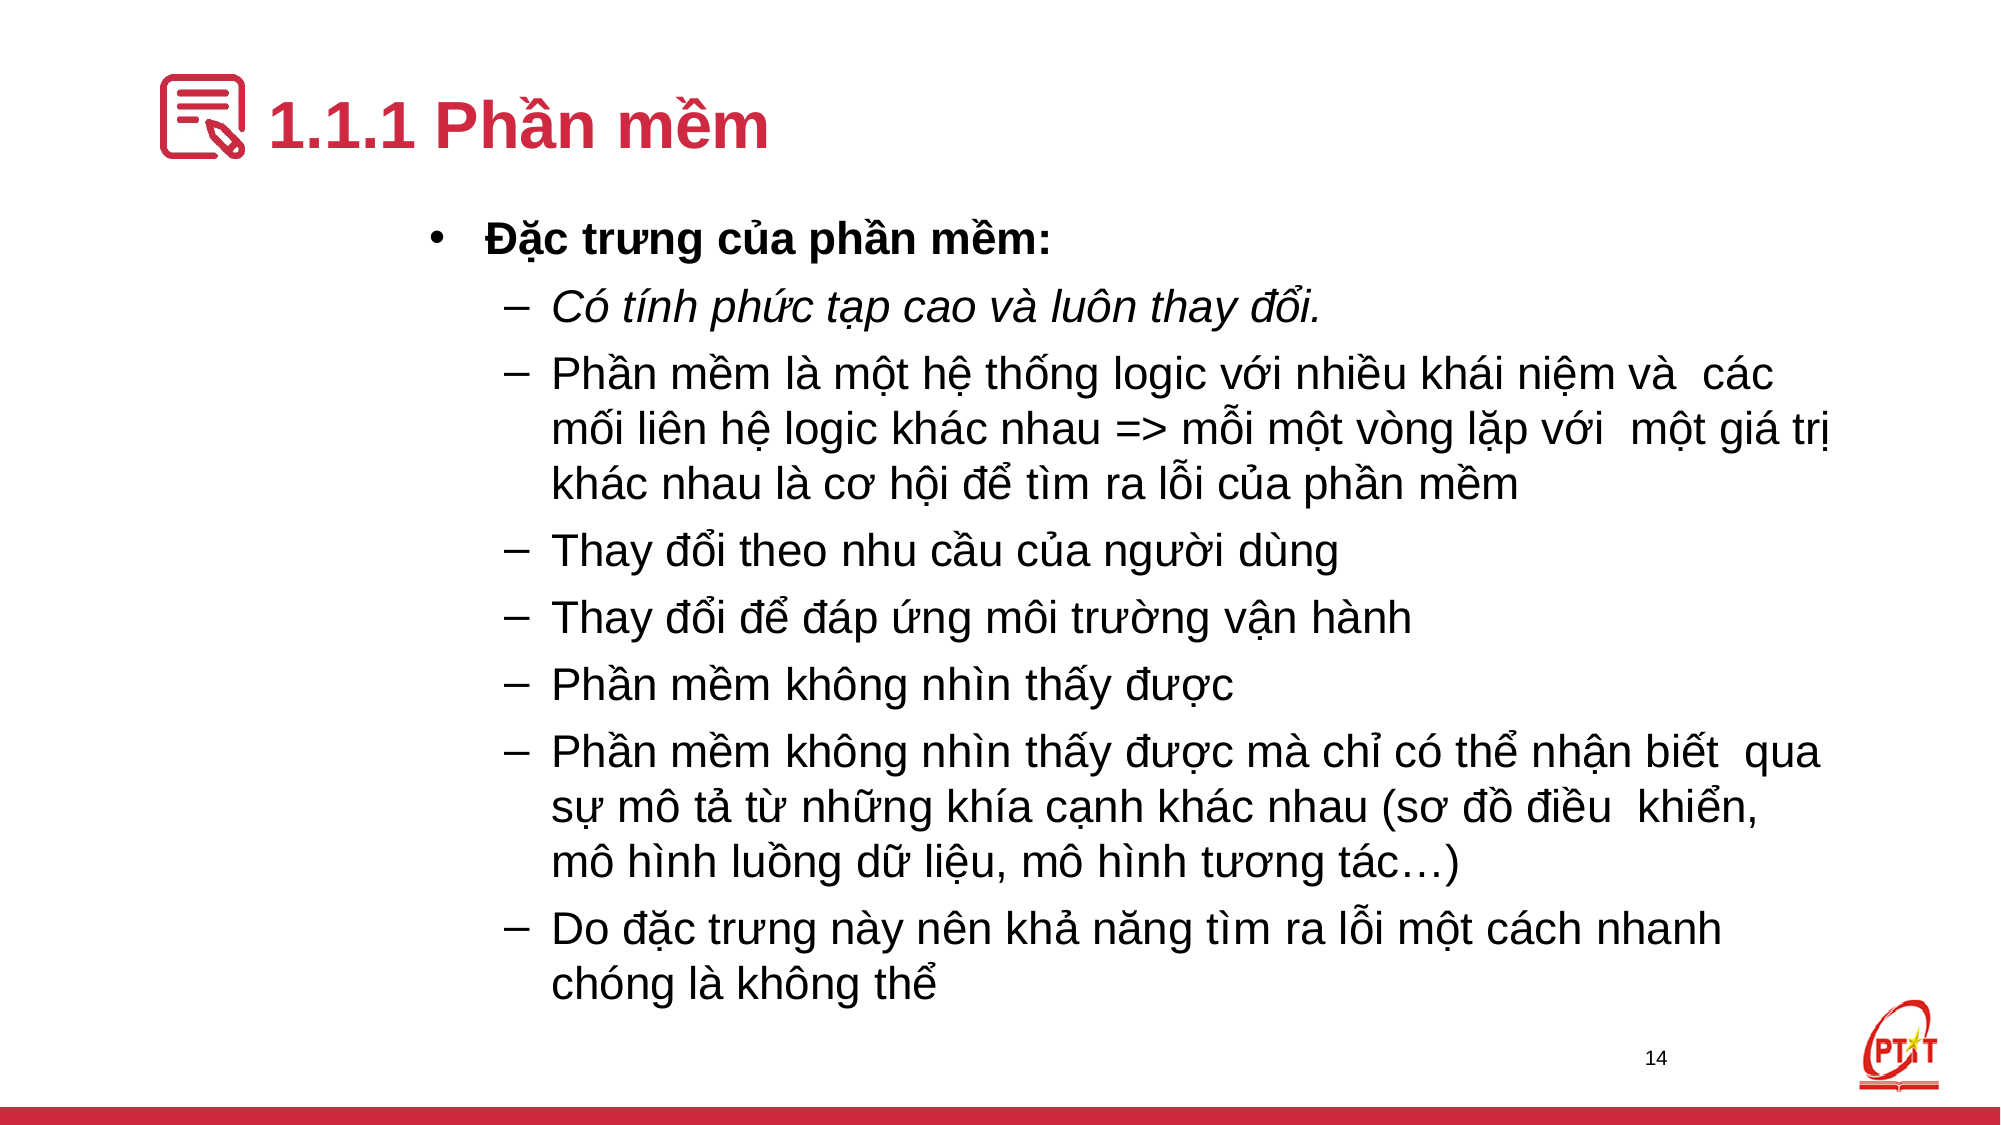

# 1.1.1 Phần mềm
Đặc trưng của phần mềm:
Có tính phức tạp cao và luôn thay đổi.
Phần mềm là một hệ thống logic với nhiều khái niệm và  các mối liên hệ logic khác nhau => mỗi một vòng lặp với  một giá trị khác nhau là cơ hội để tìm ra lỗi của phần mềm
Thay đổi theo nhu cầu của người dùng
Thay đổi để đáp ứng môi trường vận hành
Phần mềm không nhìn thấy được
Phần mềm không nhìn thấy được mà chỉ có thể nhận biết  qua sự mô tả từ những khía cạnh khác nhau (sơ đồ điều  khiển, mô hình luồng dữ liệu, mô hình tương tác…)
Do đặc trưng này nên khả năng tìm ra lỗi một cách nhanh  chóng là không thể
14